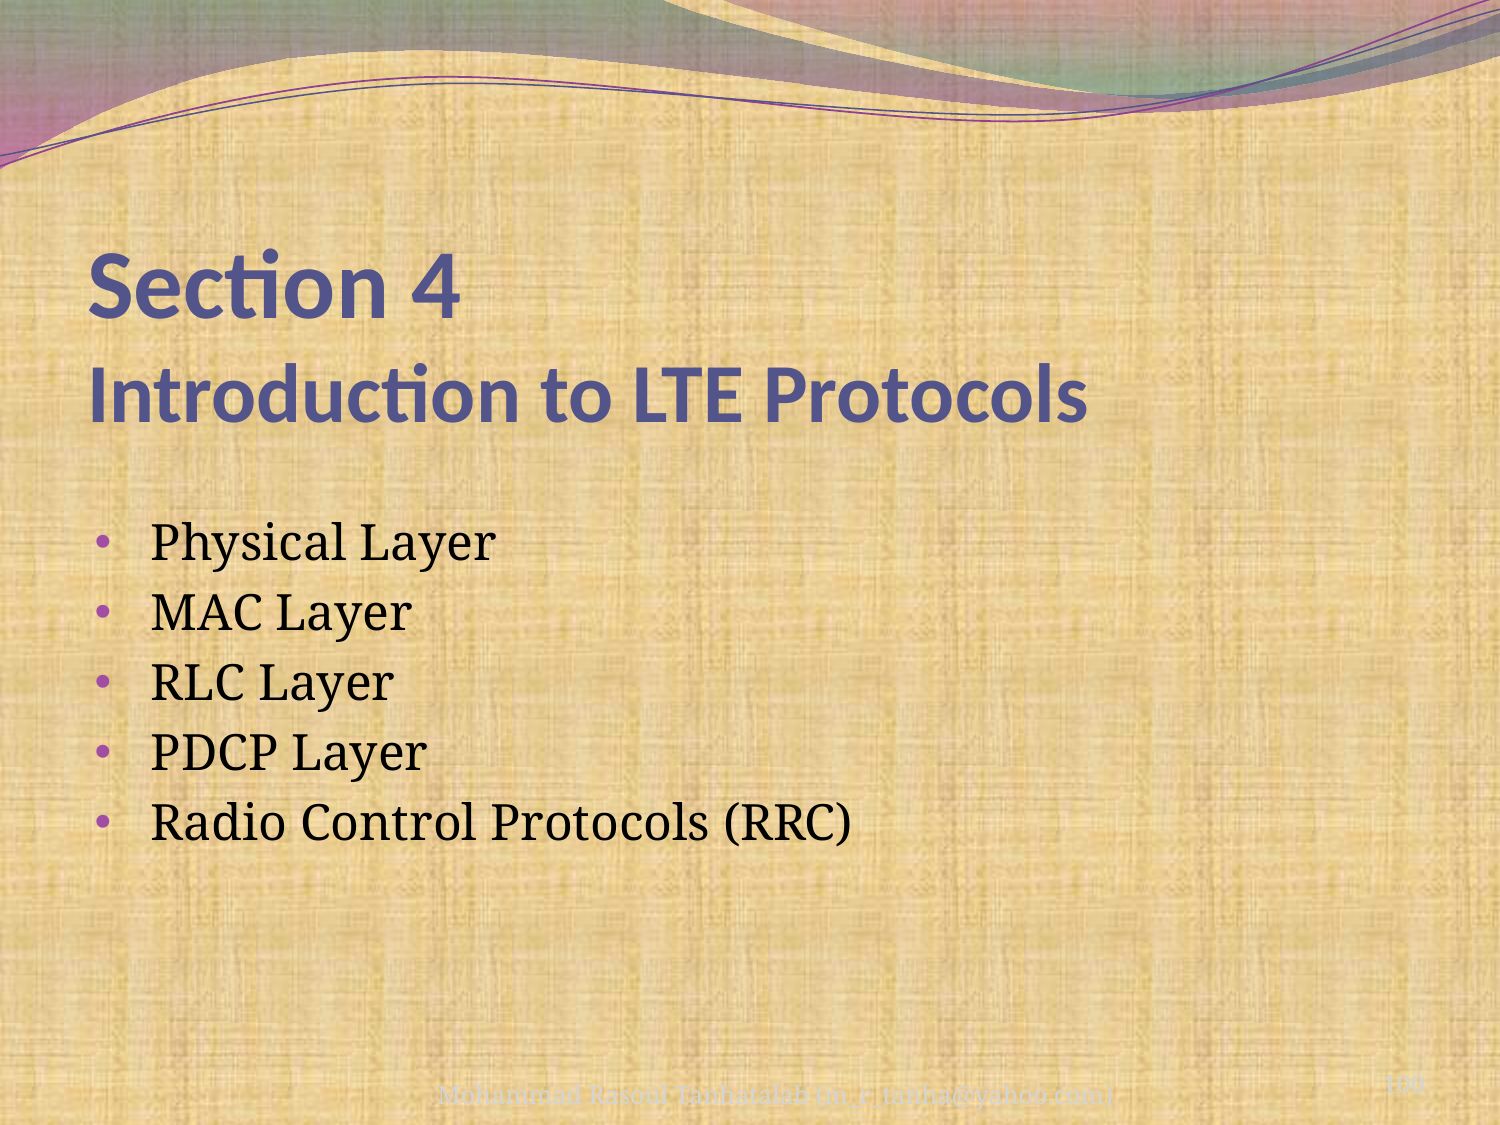

# Section 4 Introduction to LTE Protocols
Physical Layer
MAC Layer
RLC Layer
PDCP Layer
Radio Control Protocols (RRC)
100
Mohammad Rasoul Tanhatalab (m_r_tanha@yahoo.com)